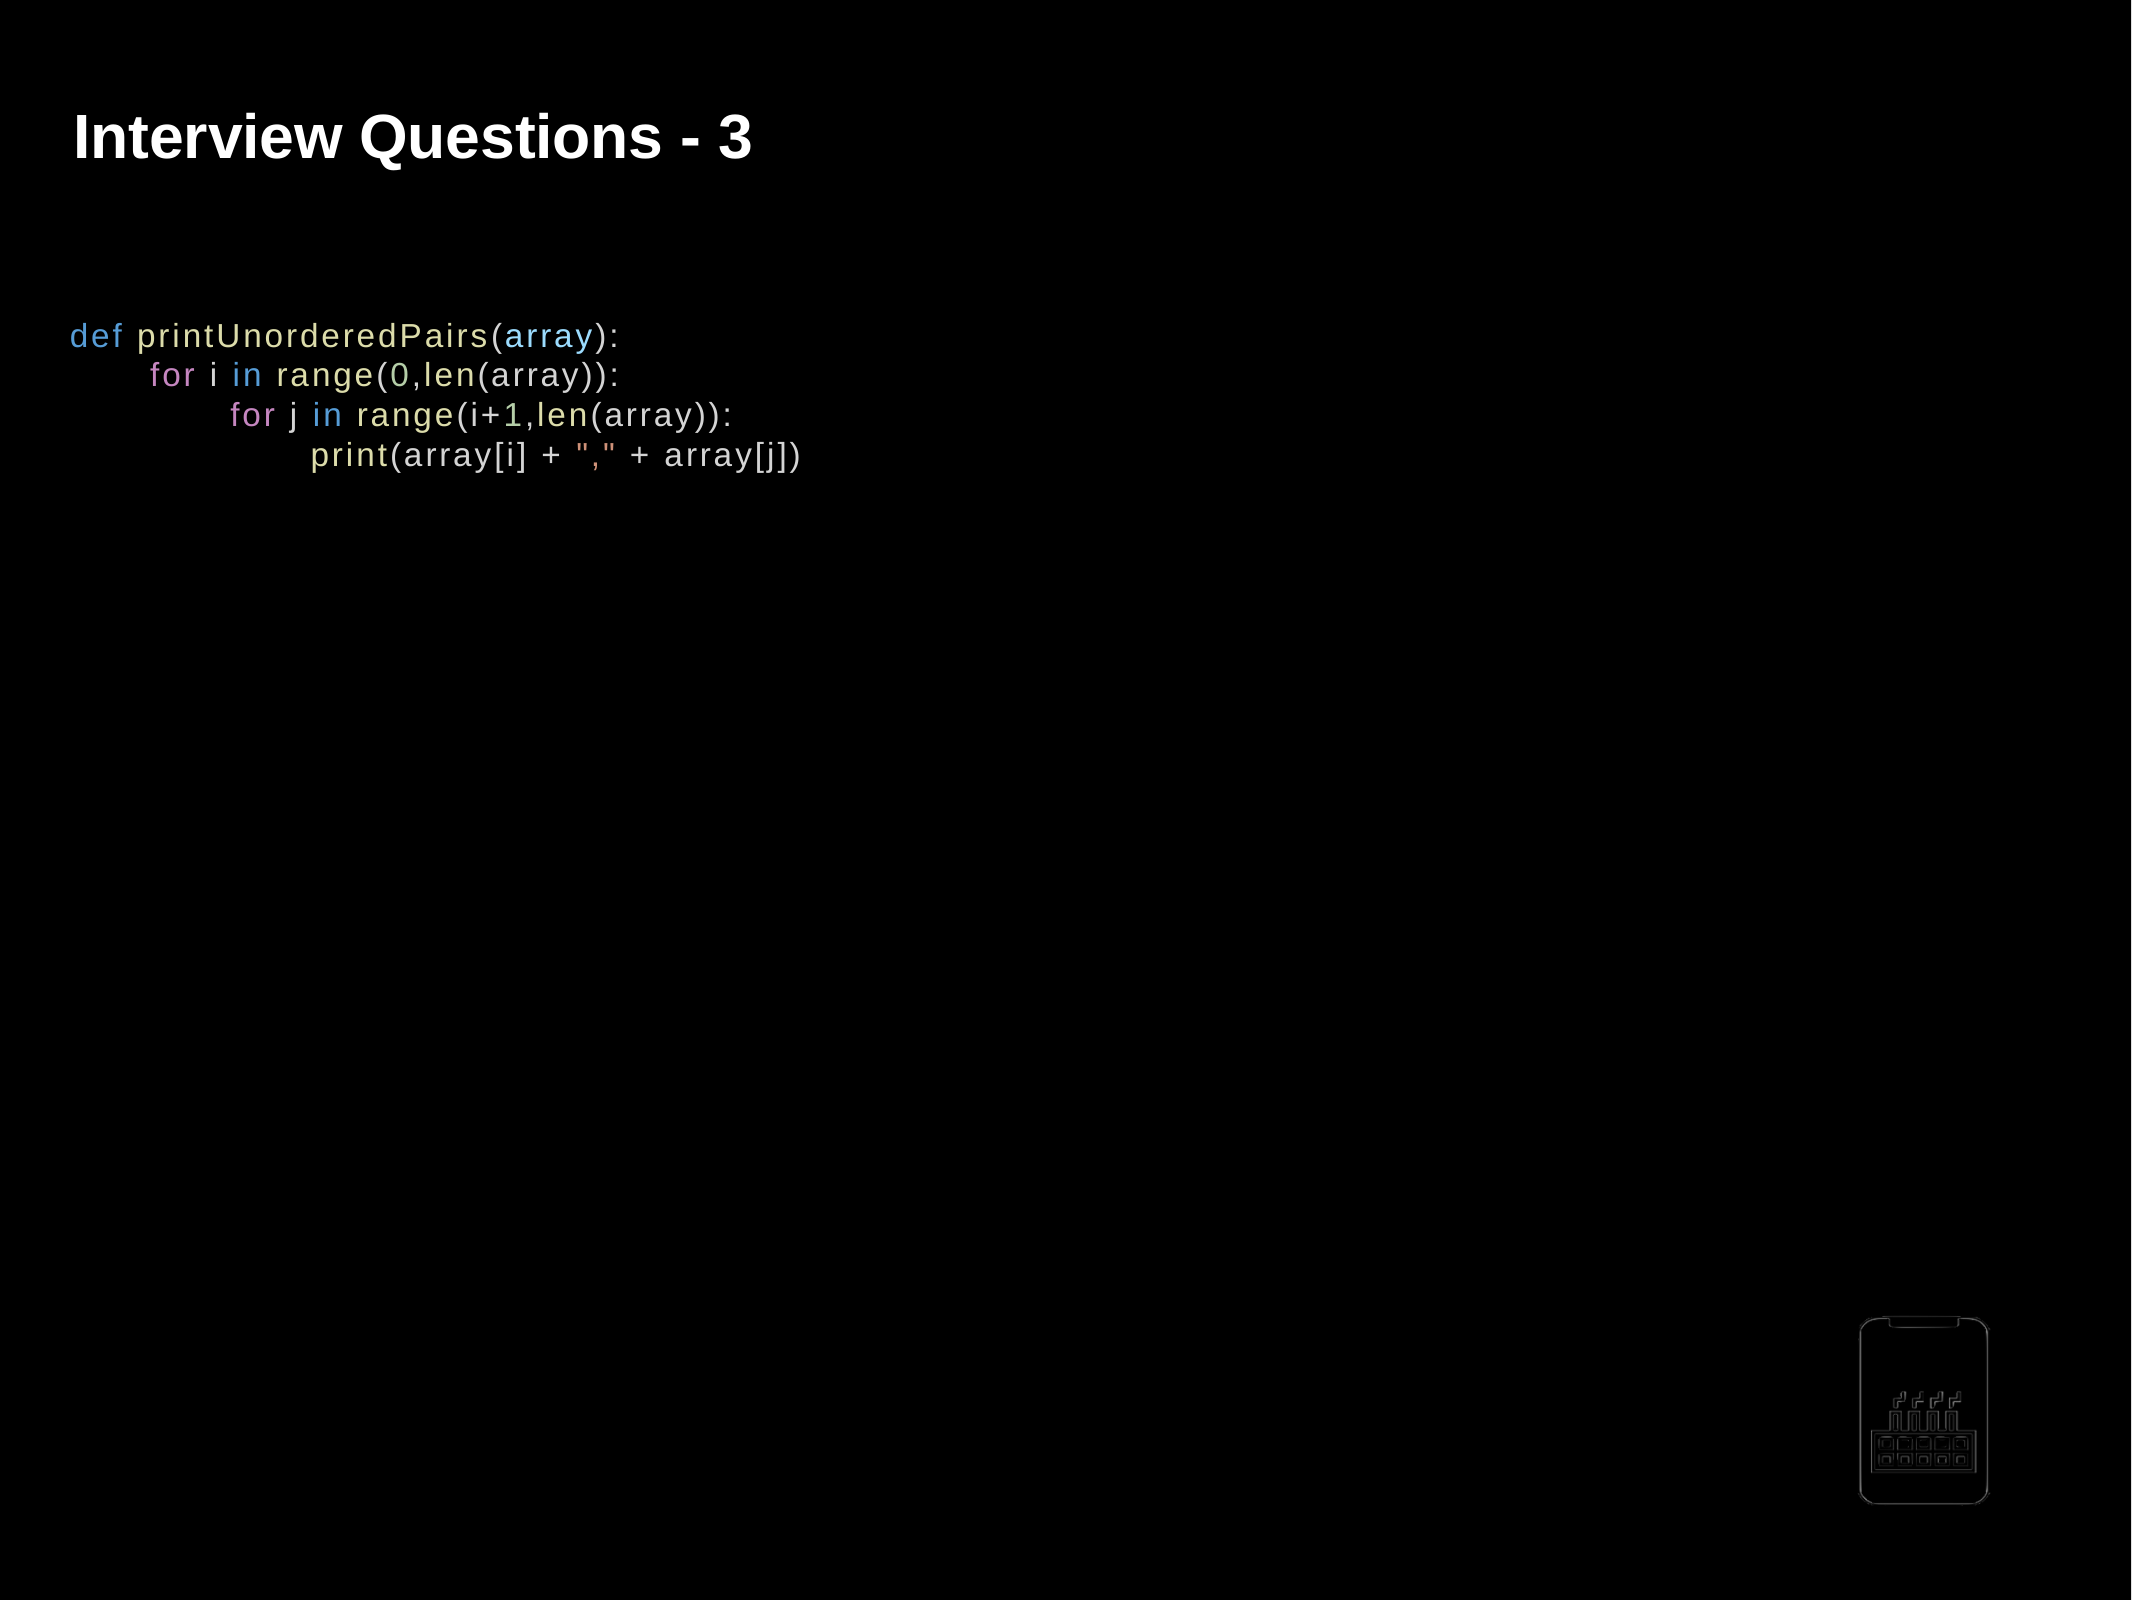

Interview Questions - 3
What is the runtime of the below code?

def printUnorderedPairs(array):
for i in range(0,len(array)):
for j in range(i+1,len(array)):
print(array[i] + "," + array[j])
1. Counting the iterations
2. Average Work
Outer loop - N times Inner loop?

1st 2nd
n-1 n-2

.
.
1
1st
2nd
10

(n-1)+(n-2)+(n-3)+..+2+1
=1+2+…+(n-3)+(n-2)+(n-1)
=n(n-1)/2
=n2/2 + n
=n2

10/2
= 5
O(N2)

n/2
.1
}9.

n*n/2 = n2/2
Time Complexity : O(N2)

AppMillers
www.appmillers.com